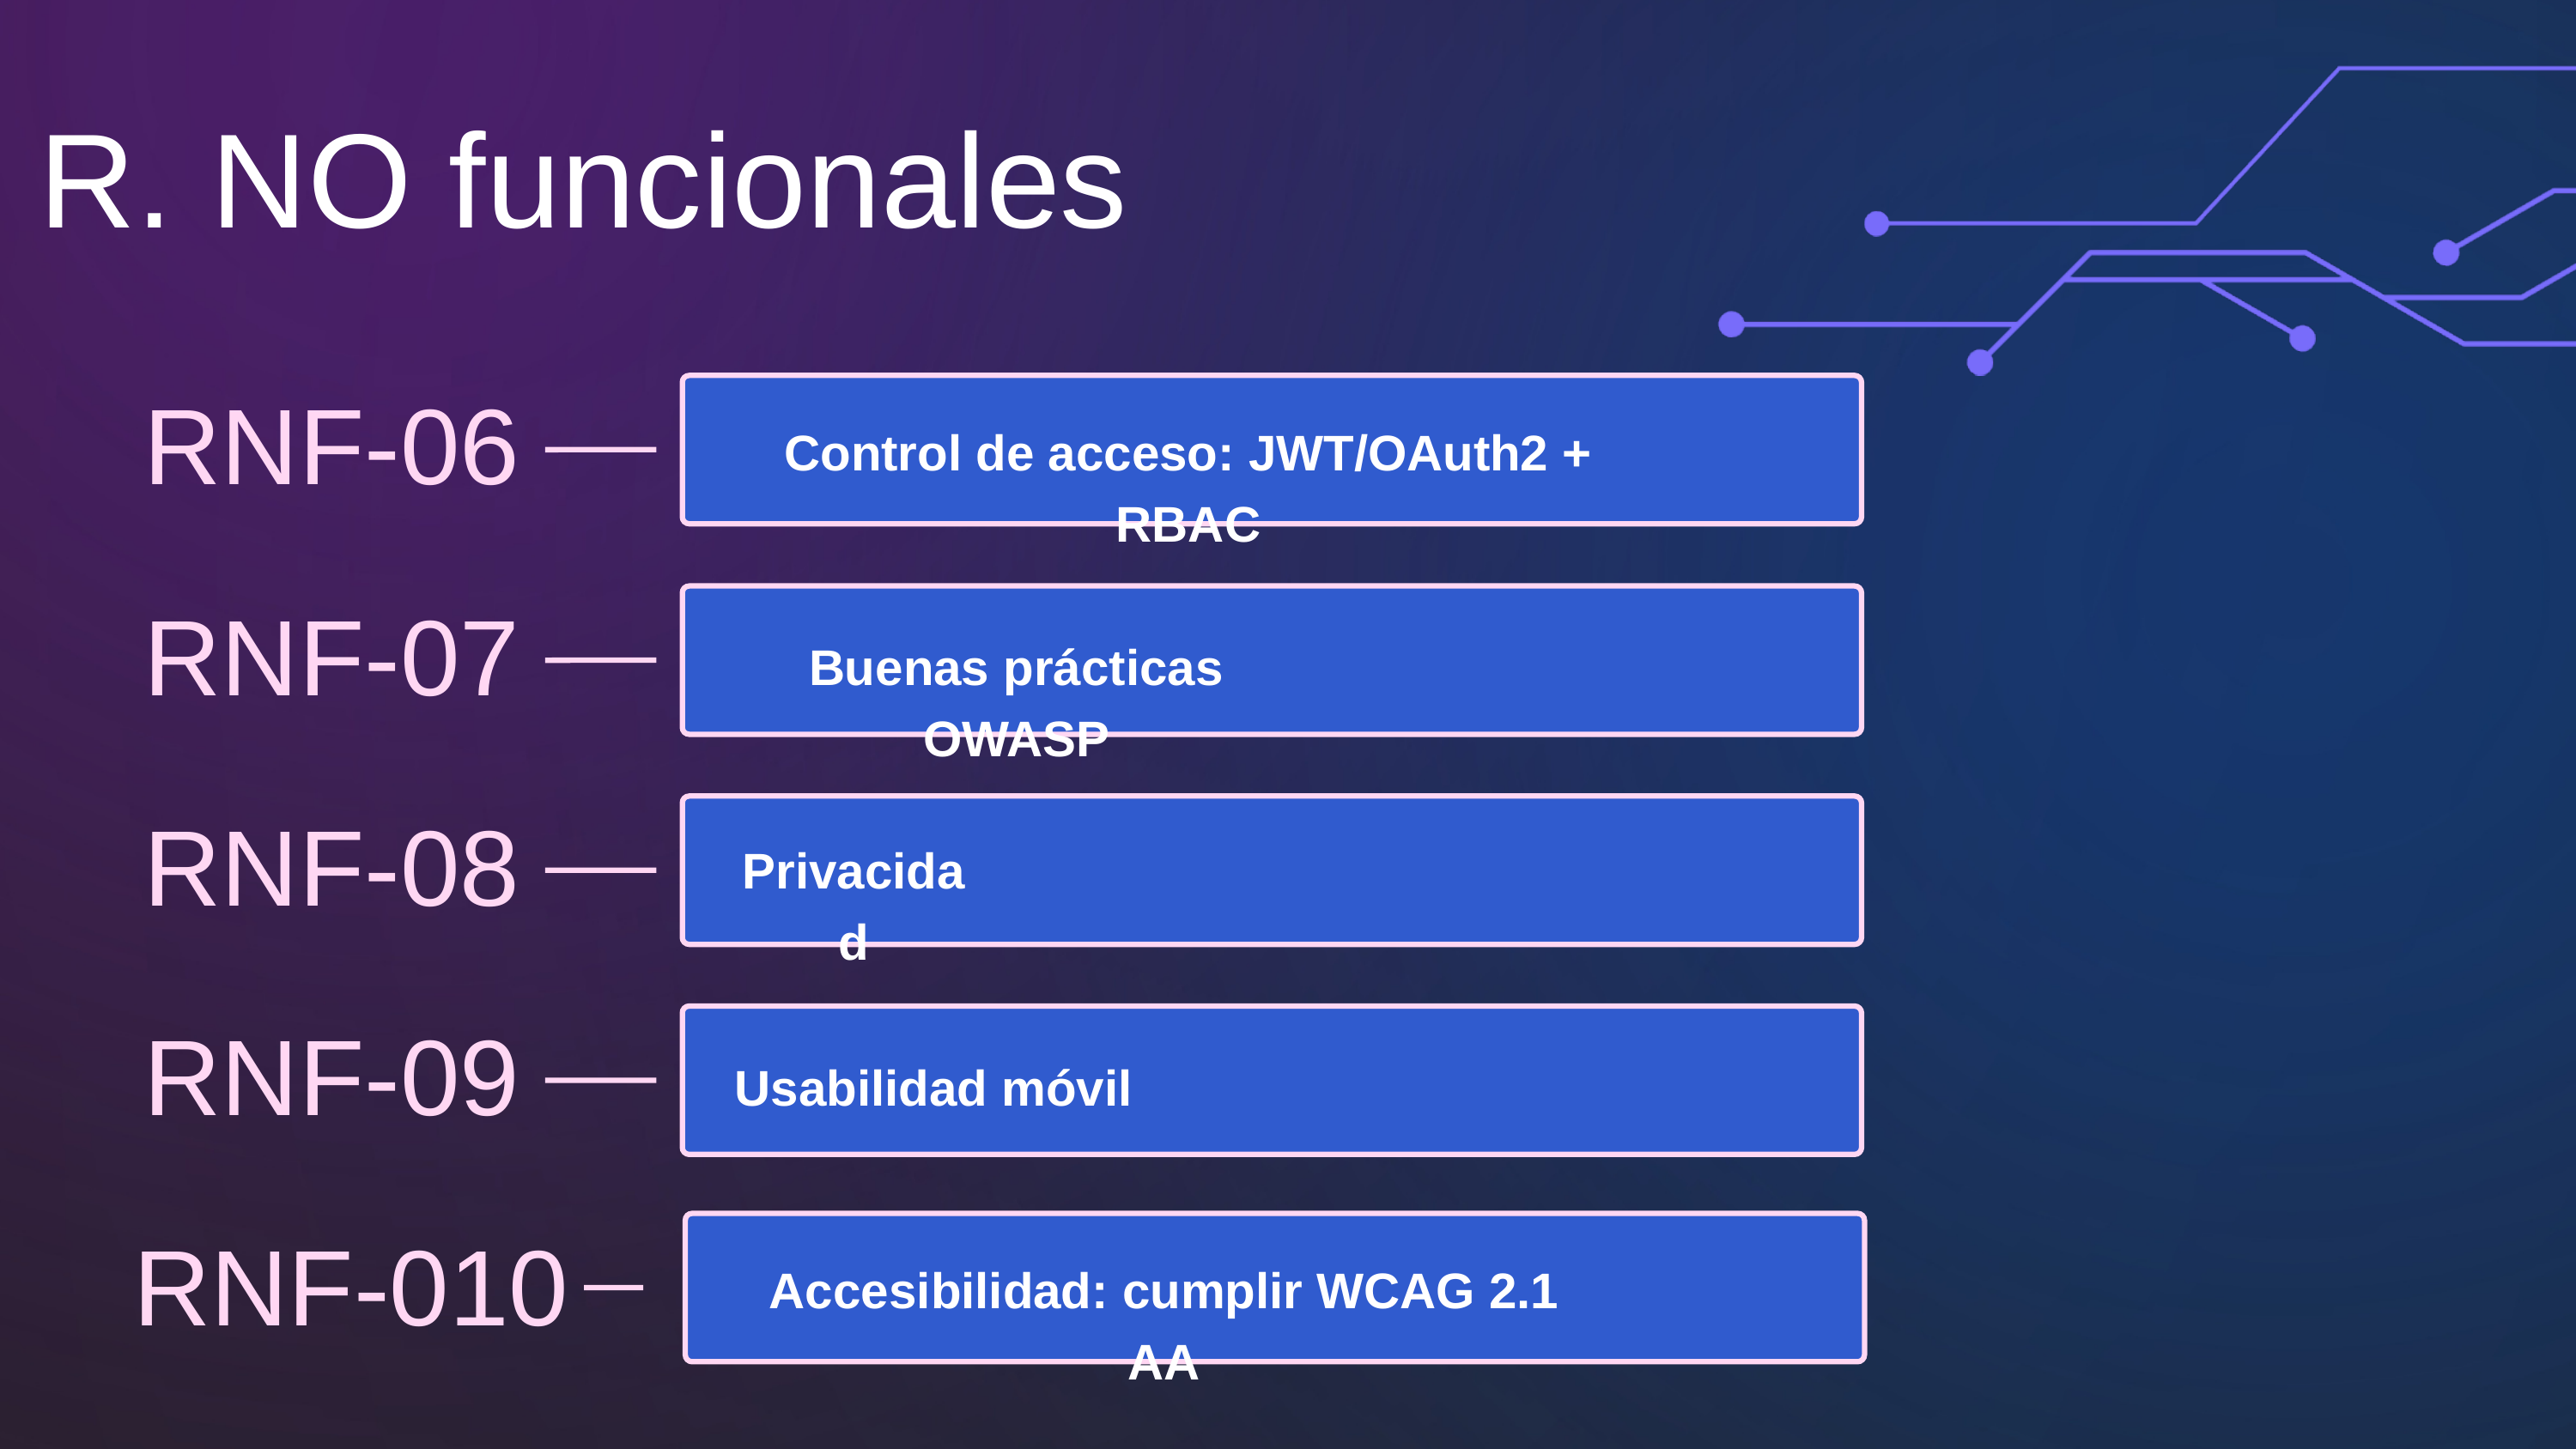

R. NO funcionales

RNF-06
Control de acceso: JWT/OAuth2 + RBAC

RNF-07
Buenas prácticas OWASP

RNF-08
Privacidad

RNF-09
Usabilidad móvil

RNF-010
Accesibilidad: cumplir WCAG 2.1 AA